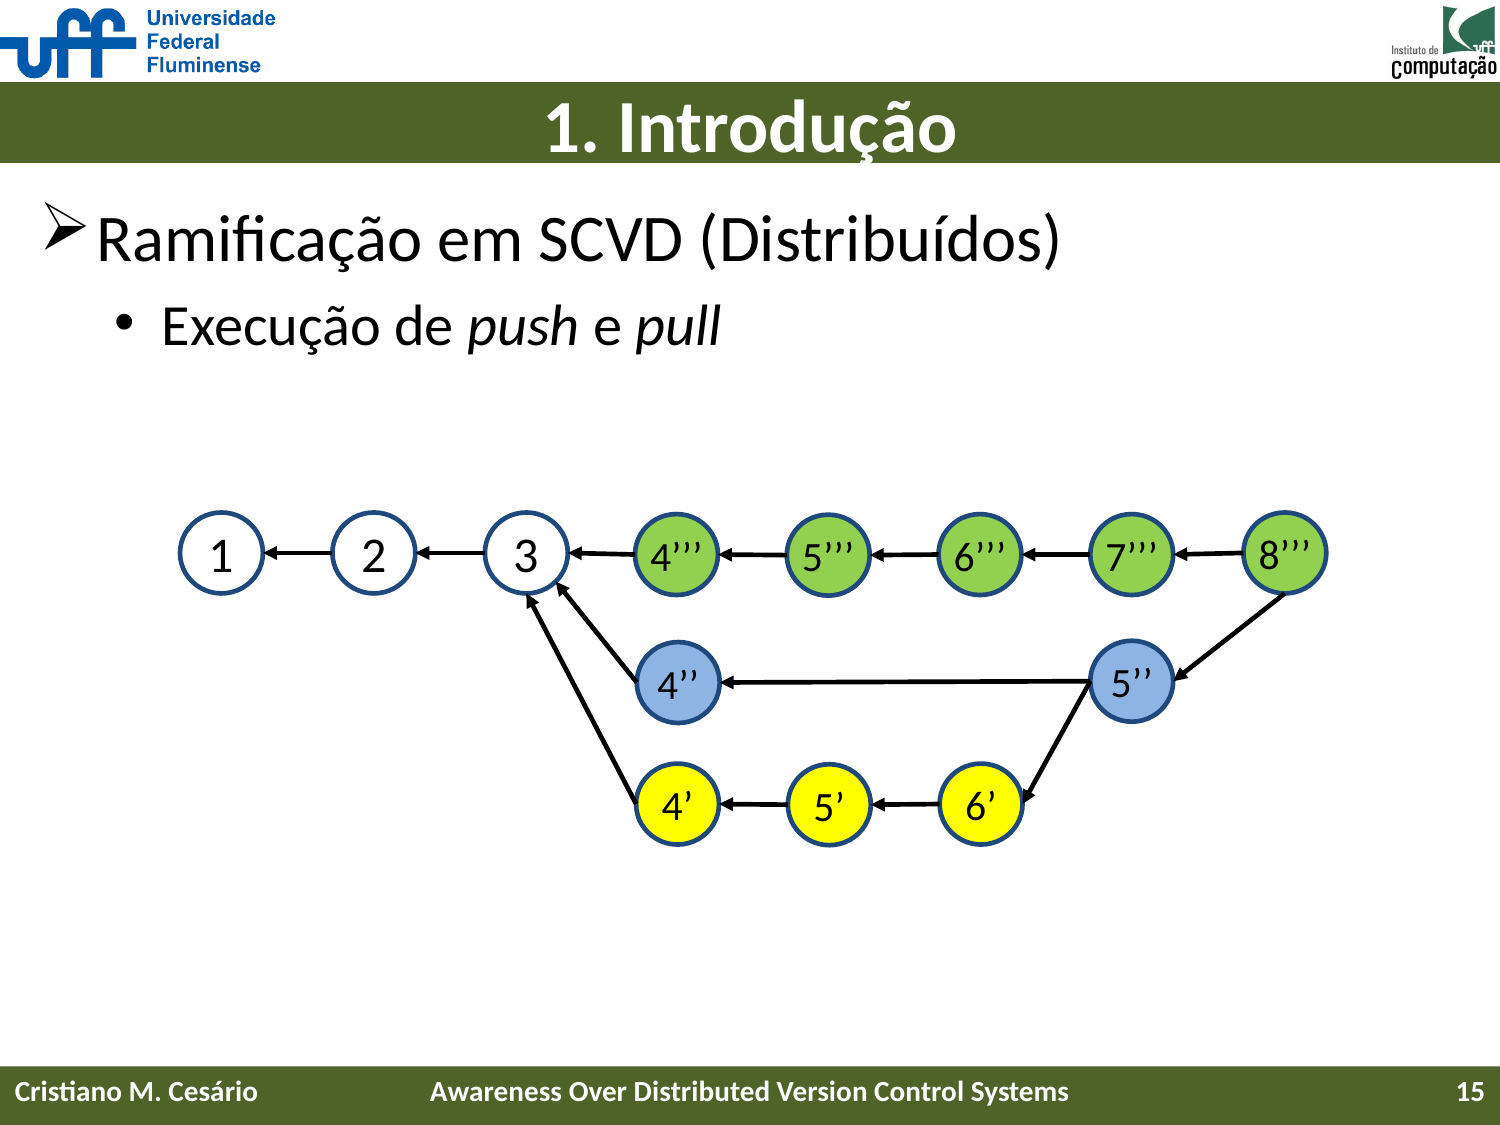

# 1. Introdução
Ramificação em SCVD (Distribuídos)
Execução de push e pull
8’’’
1
2
3
4’’’
6’’’
7’’’
5’’’
5’’
4’’
4’
6’
5’
Cristiano M. Cesário
Awareness Over Distributed Version Control Systems
15